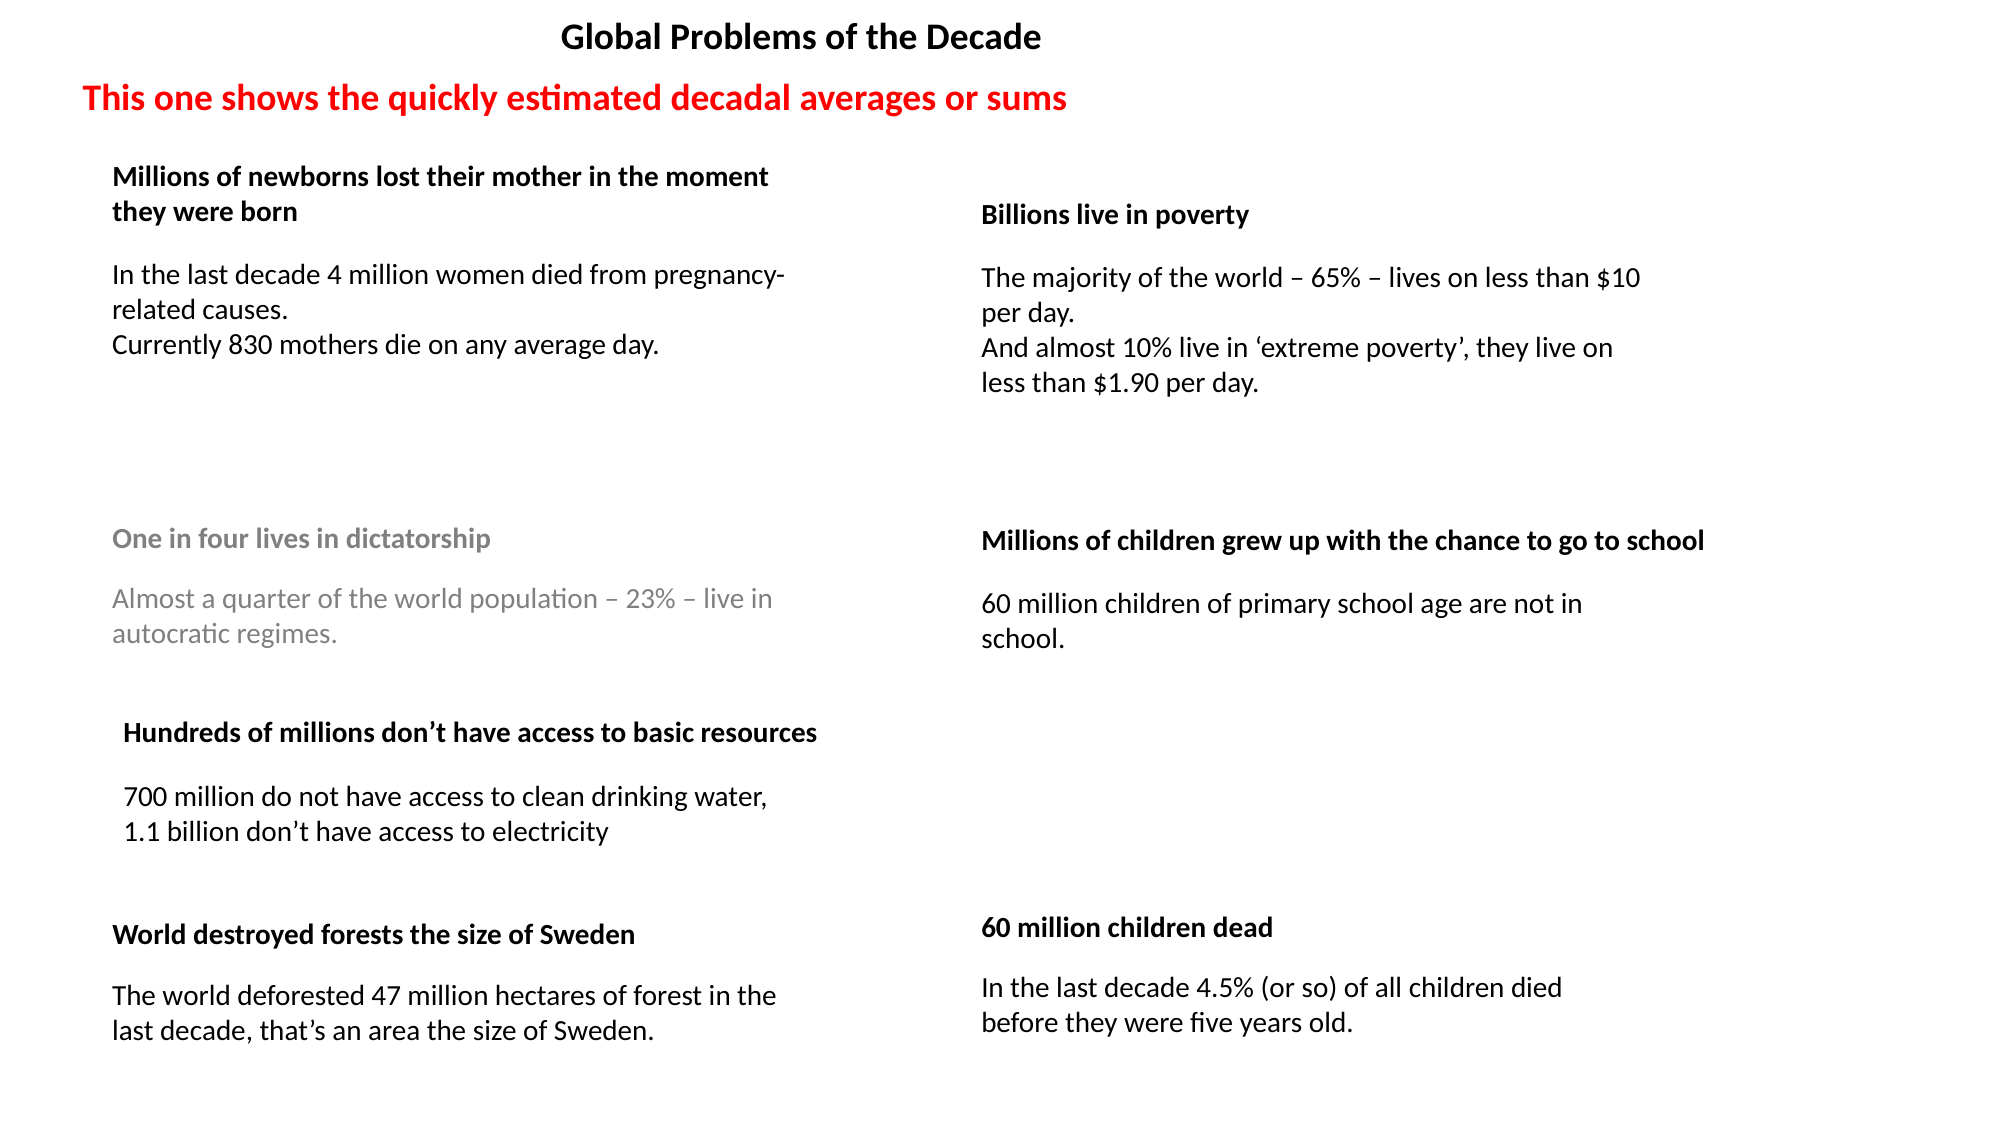

Global Problems of the Decade
This one shows the quickly estimated decadal averages or sums
Millions of newborns lost their mother in the moment they were born
Billions live in poverty
In the last decade 4 million women died from pregnancy-related causes.
Currently 830 mothers die on any average day.
The majority of the world – 65% – lives on less than $10 per day.
And almost 10% live in ‘extreme poverty’, they live on less than $1.90 per day.
One in four lives in dictatorship
Millions of children grew up with the chance to go to school
Almost a quarter of the world population – 23% – live in autocratic regimes.
60 million children of primary school age are not in school.
Hundreds of millions don’t have access to basic resources
700 million do not have access to clean drinking water, 1.1 billion don’t have access to electricity
60 million children dead
World destroyed forests the size of Sweden
In the last decade 4.5% (or so) of all children died before they were five years old.
The world deforested 47 million hectares of forest in the last decade, that’s an area the size of Sweden.